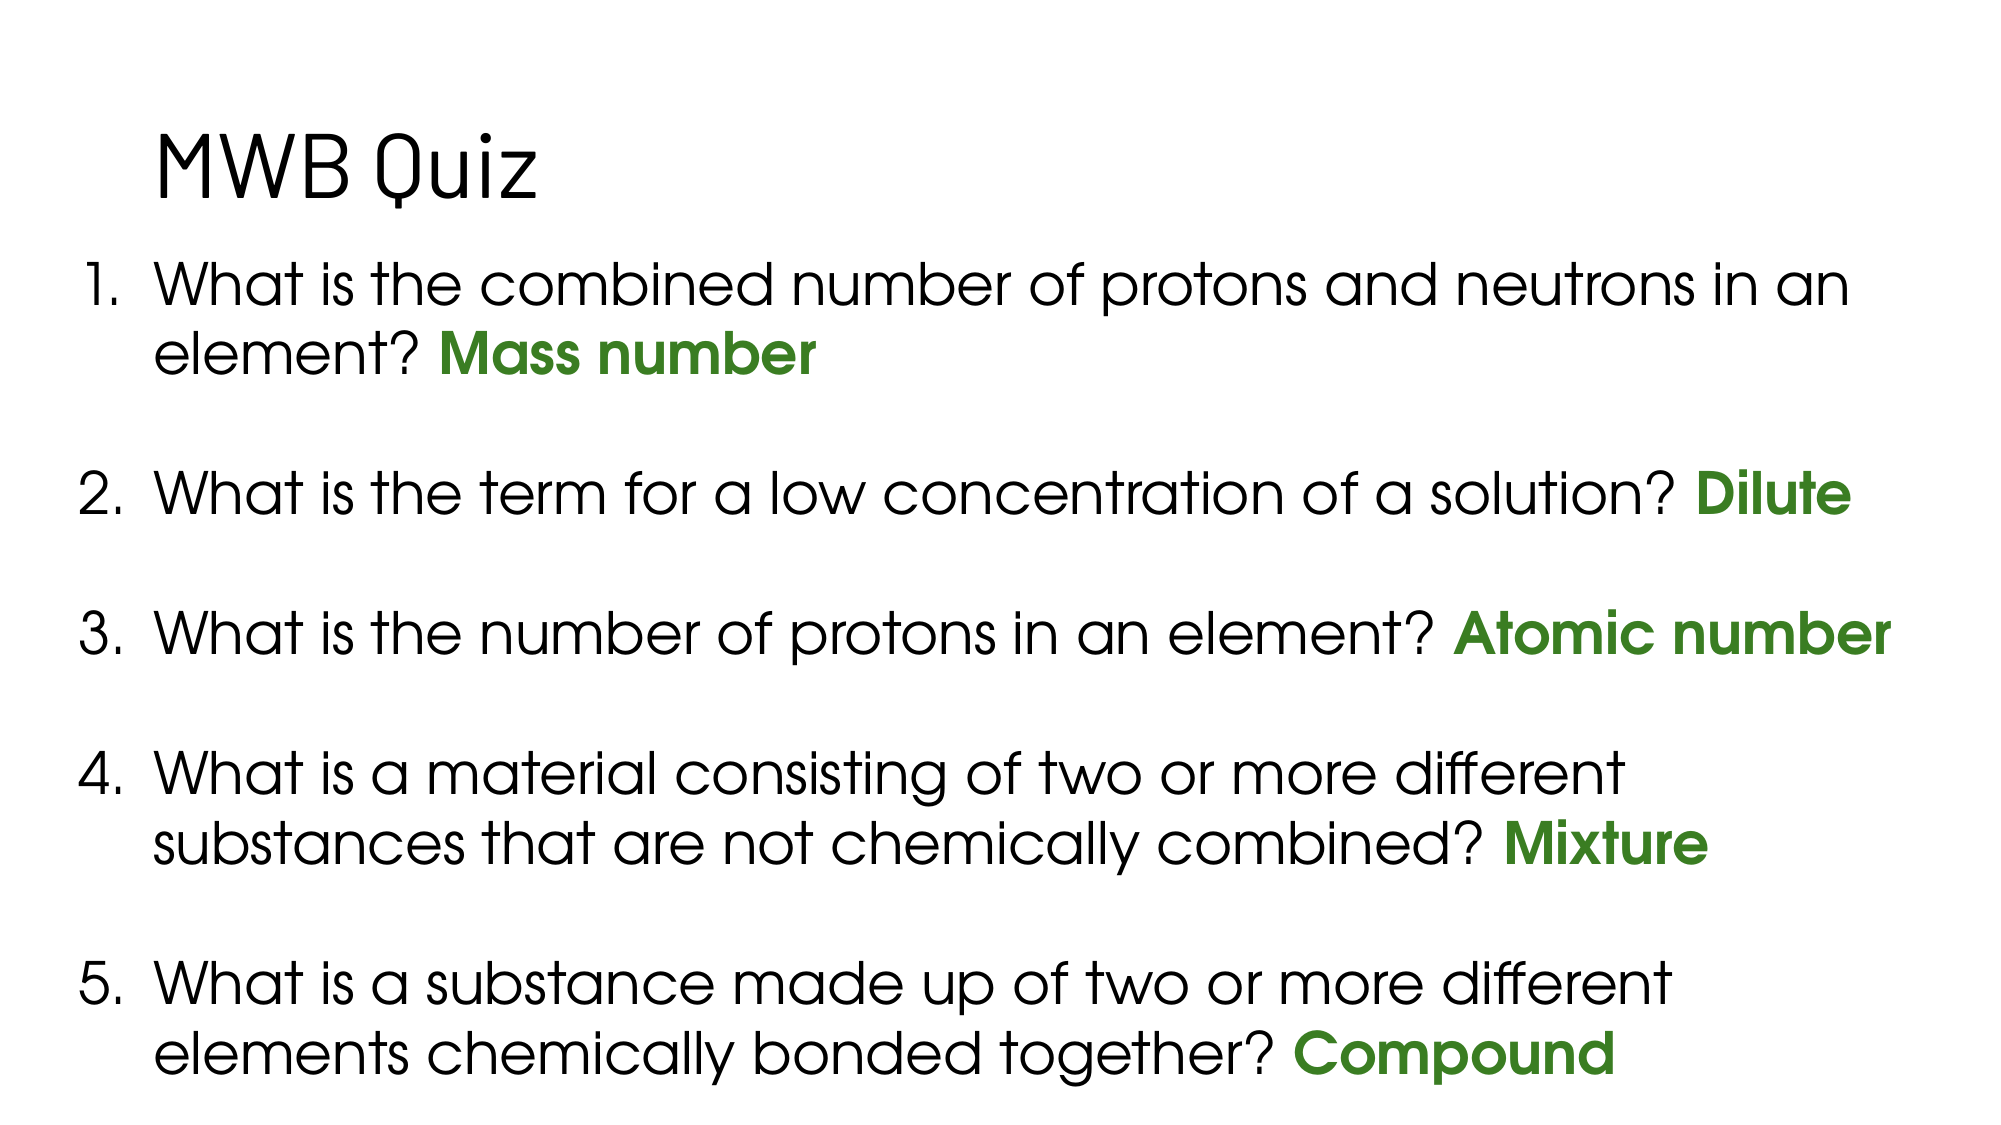

# MWB Quiz
What is the combined number of protons and neutrons in an element? Mass number

What is the term for a low concentration of a solution? Dilute

What is the number of protons in an element? Atomic number

What is a material consisting of two or more different substances that are not chemically combined? Mixture
What is a substance made up of two or more different elements chemically bonded together? Compound